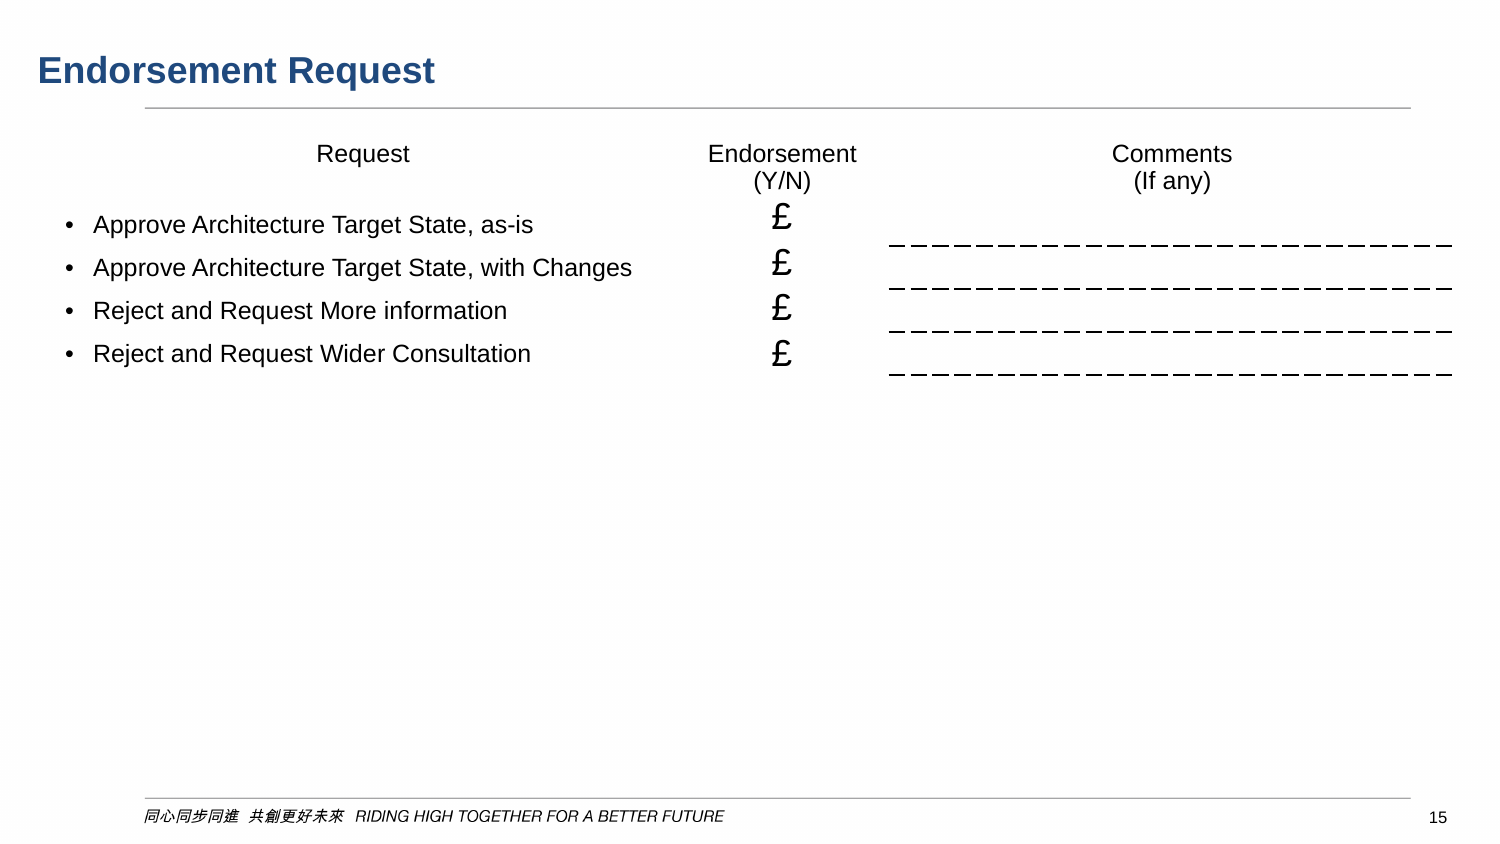

# Endorsement Request
| Request | Endorsement (Y/N) | Comments (If any) |
| --- | --- | --- |
| Approve Architecture Target State, as-is |  |  |
| Approve Architecture Target State, with Changes |  |  |
| Reject and Request More information |  |  |
| Reject and Request Wider Consultation |  |  |
£
£
£
£